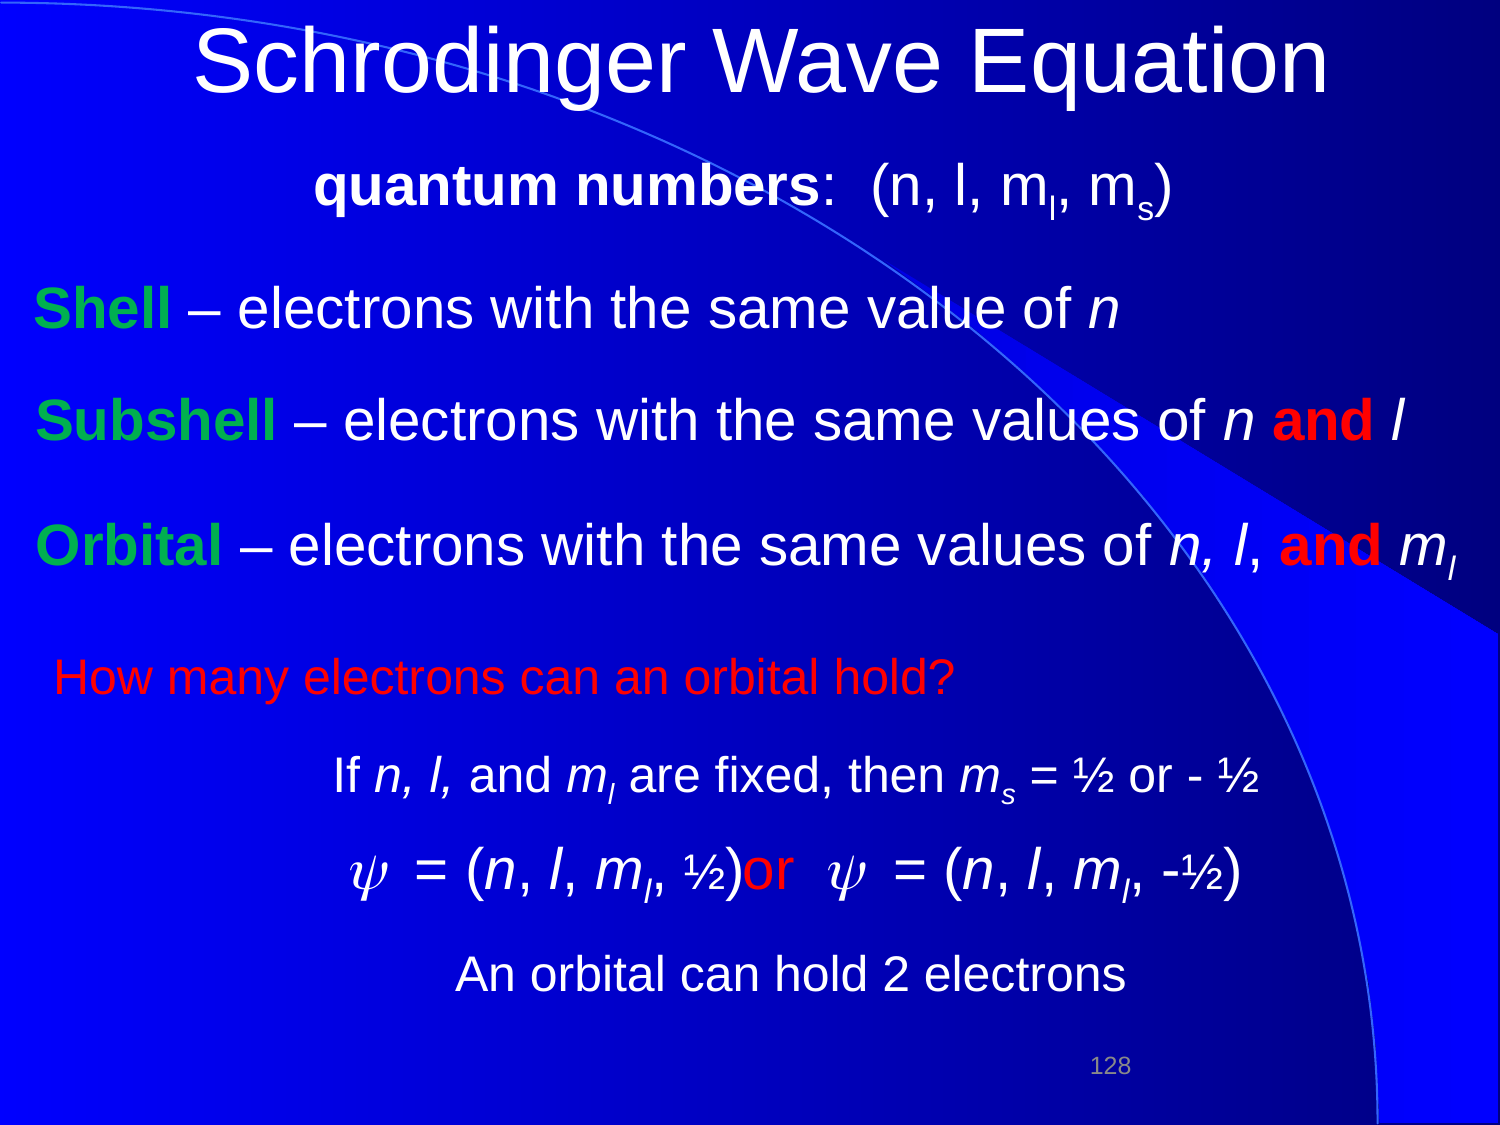

Schrodinger Wave Equation
quantum numbers:  (n, l, ml, ms)
Shell – electrons with the same value of n
Subshell – electrons with the same values of n and l
Orbital – electrons with the same values of n, l, and ml
How many electrons can an orbital hold?
If n, l, and ml are fixed, then ms = ½ or - ½
ψ = (n, l, ml, ½)
or ψ = (n, l, ml, -½)
An orbital can hold 2 electrons
128